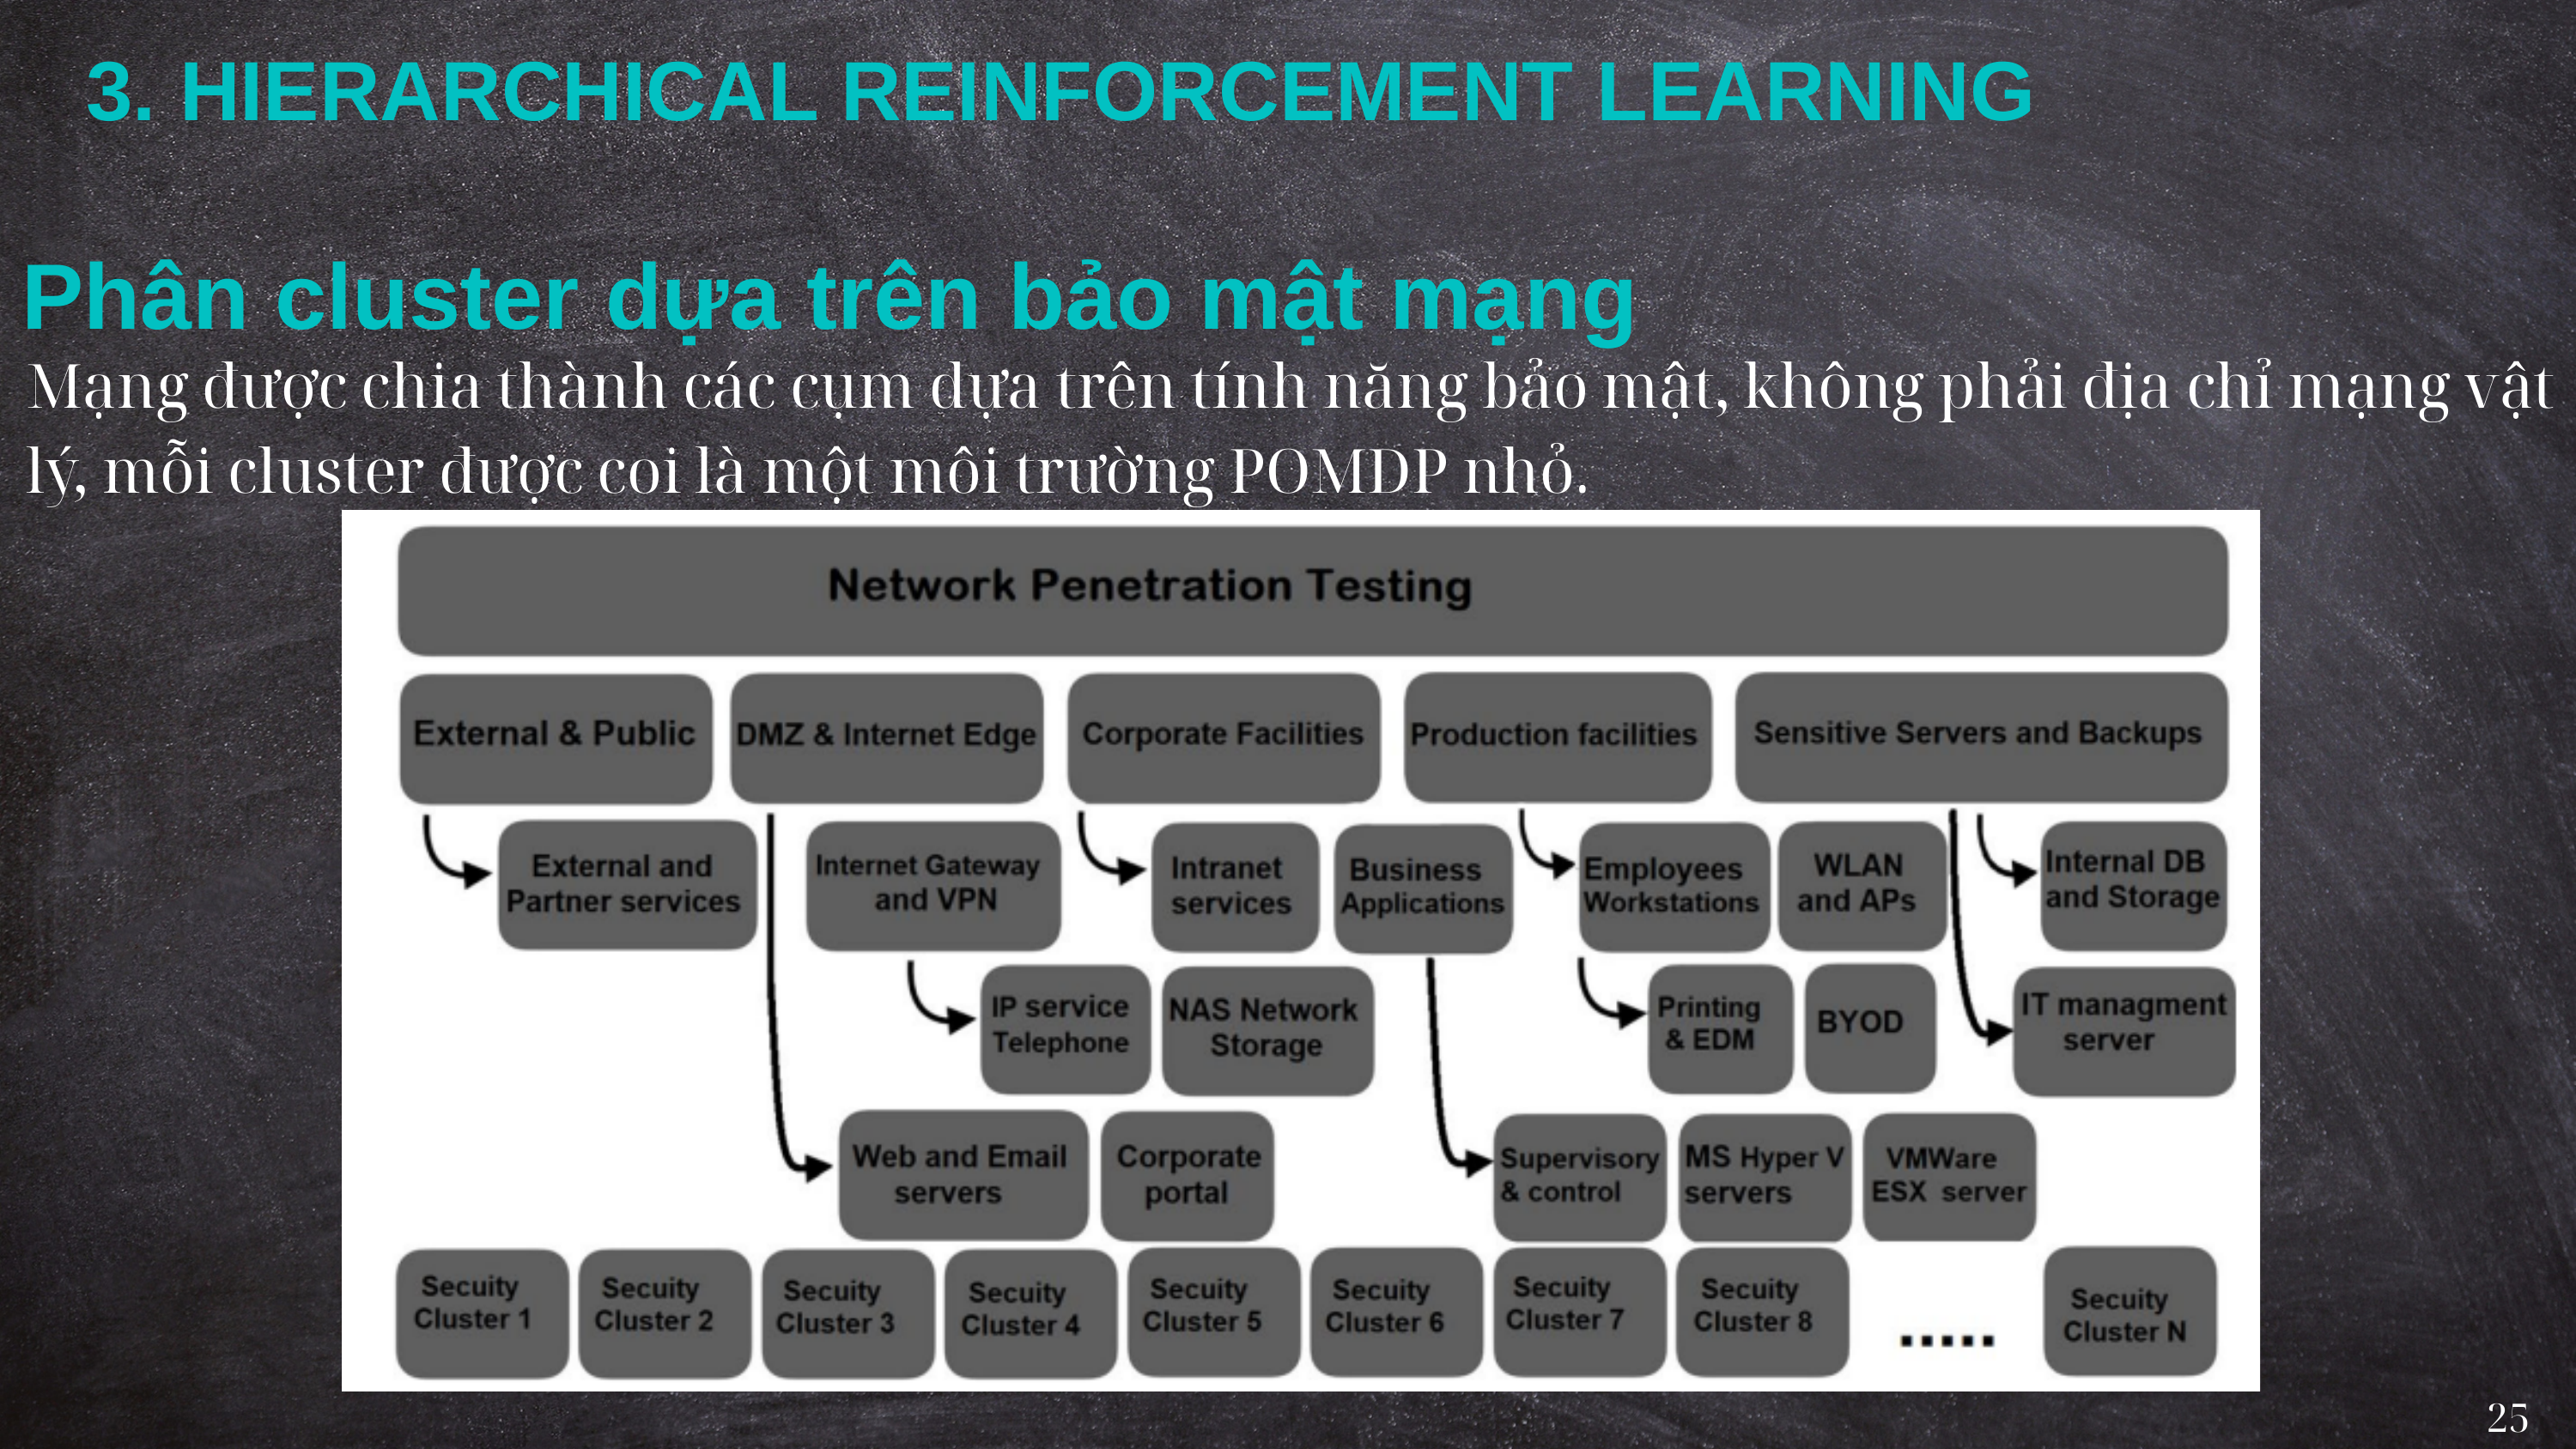

3. HIERARCHICAL REINFORCEMENT LEARNING
Phân cluster dựa trên bảo mật mạng
Mạng được chia thành các cụm dựa trên tính năng bảo mật, không phải địa chỉ mạng vật lý, mỗi cluster được coi là một môi trường POMDP nhỏ.

25